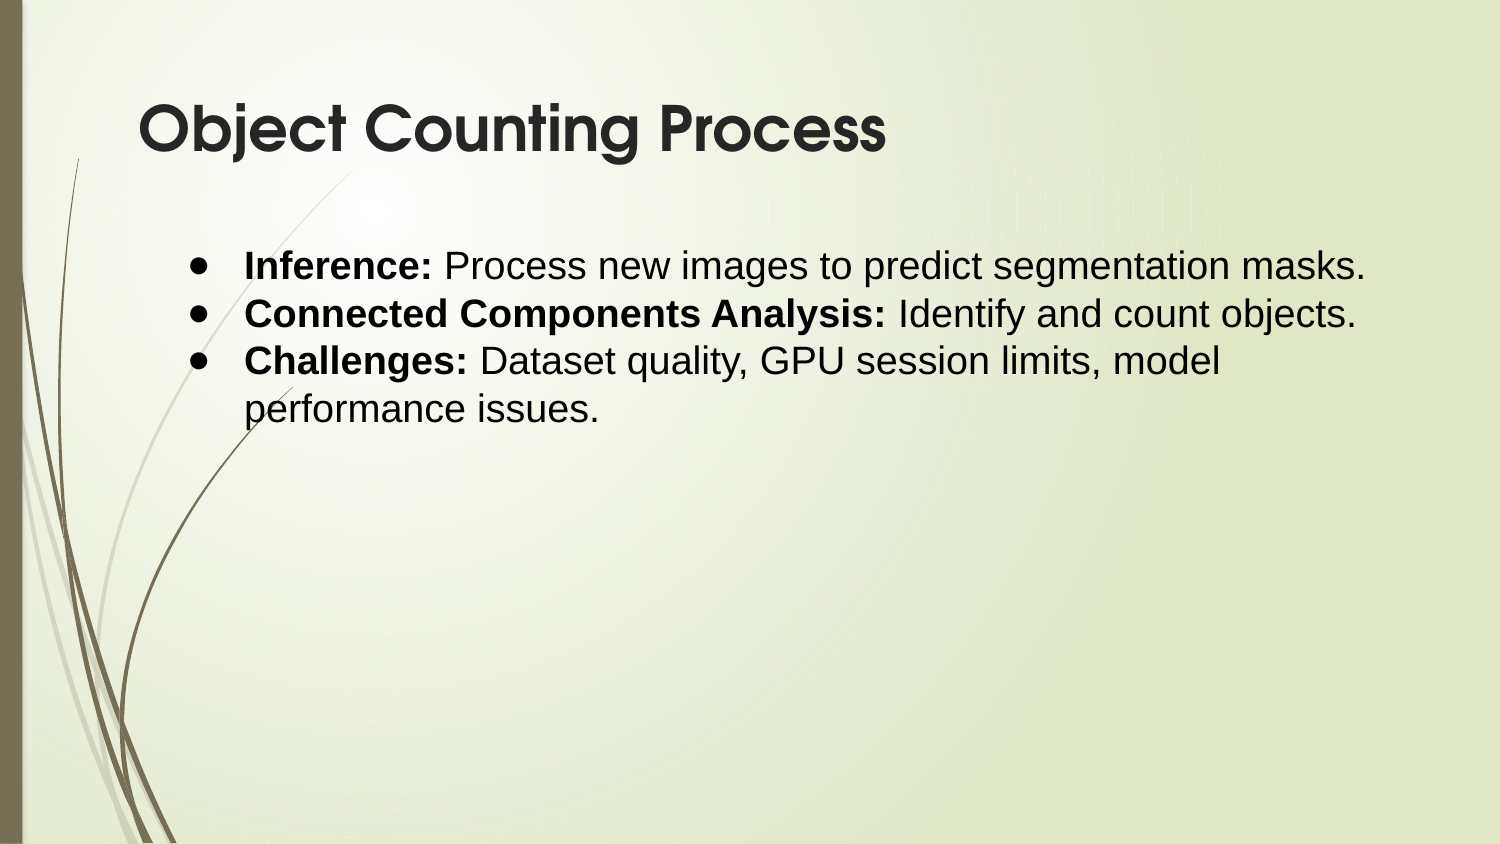

# Object Counting Process
Inference: Process new images to predict segmentation masks.
Connected Components Analysis: Identify and count objects.
Challenges: Dataset quality, GPU session limits, model performance issues.